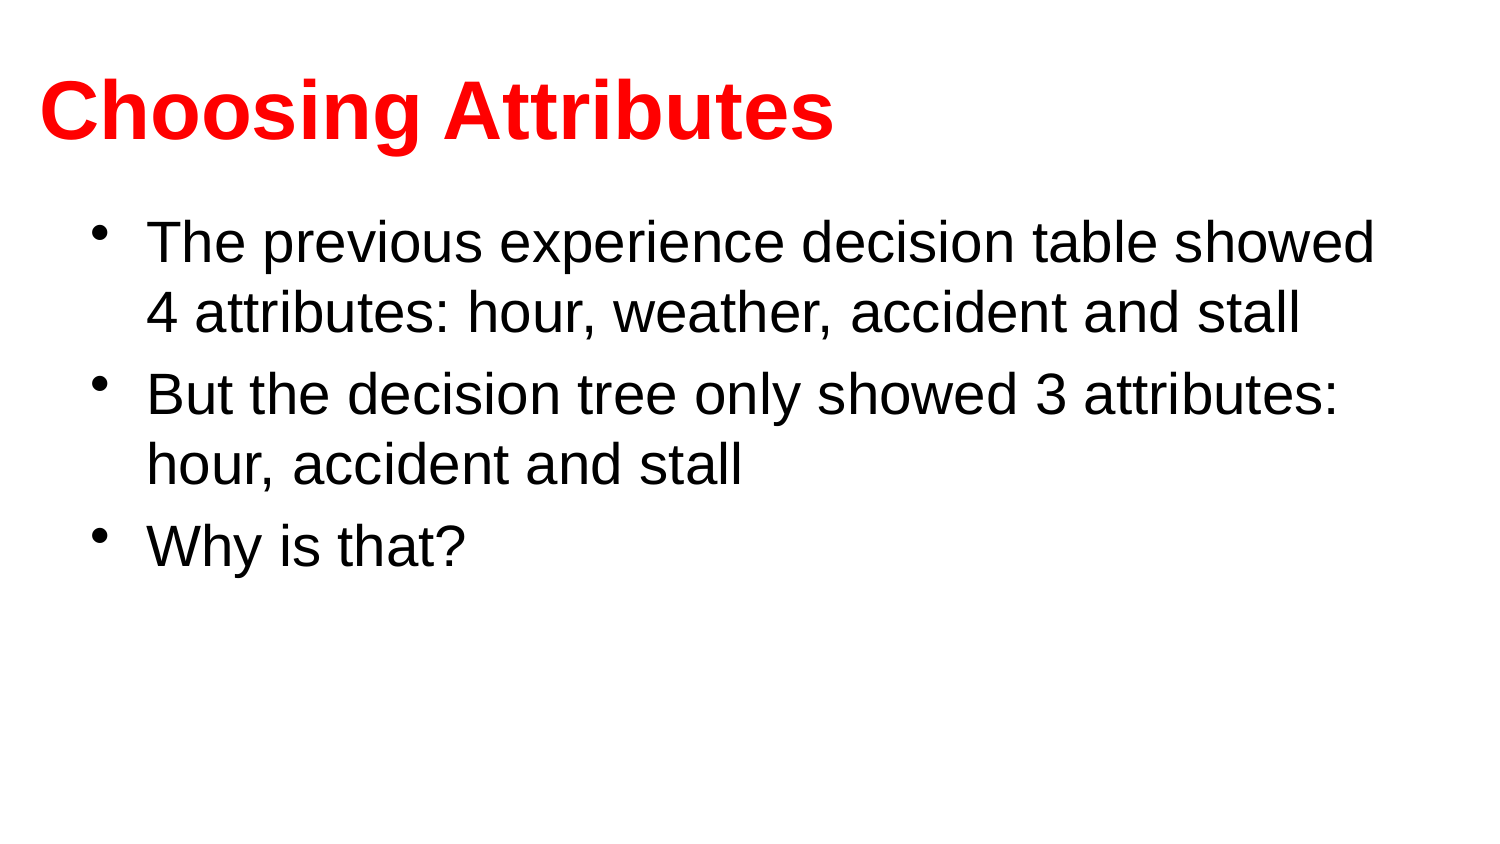

# Choosing Attributes
The previous experience decision table showed 4 attributes: hour, weather, accident and stall
But the decision tree only showed 3 attributes: hour, accident and stall
Why is that?